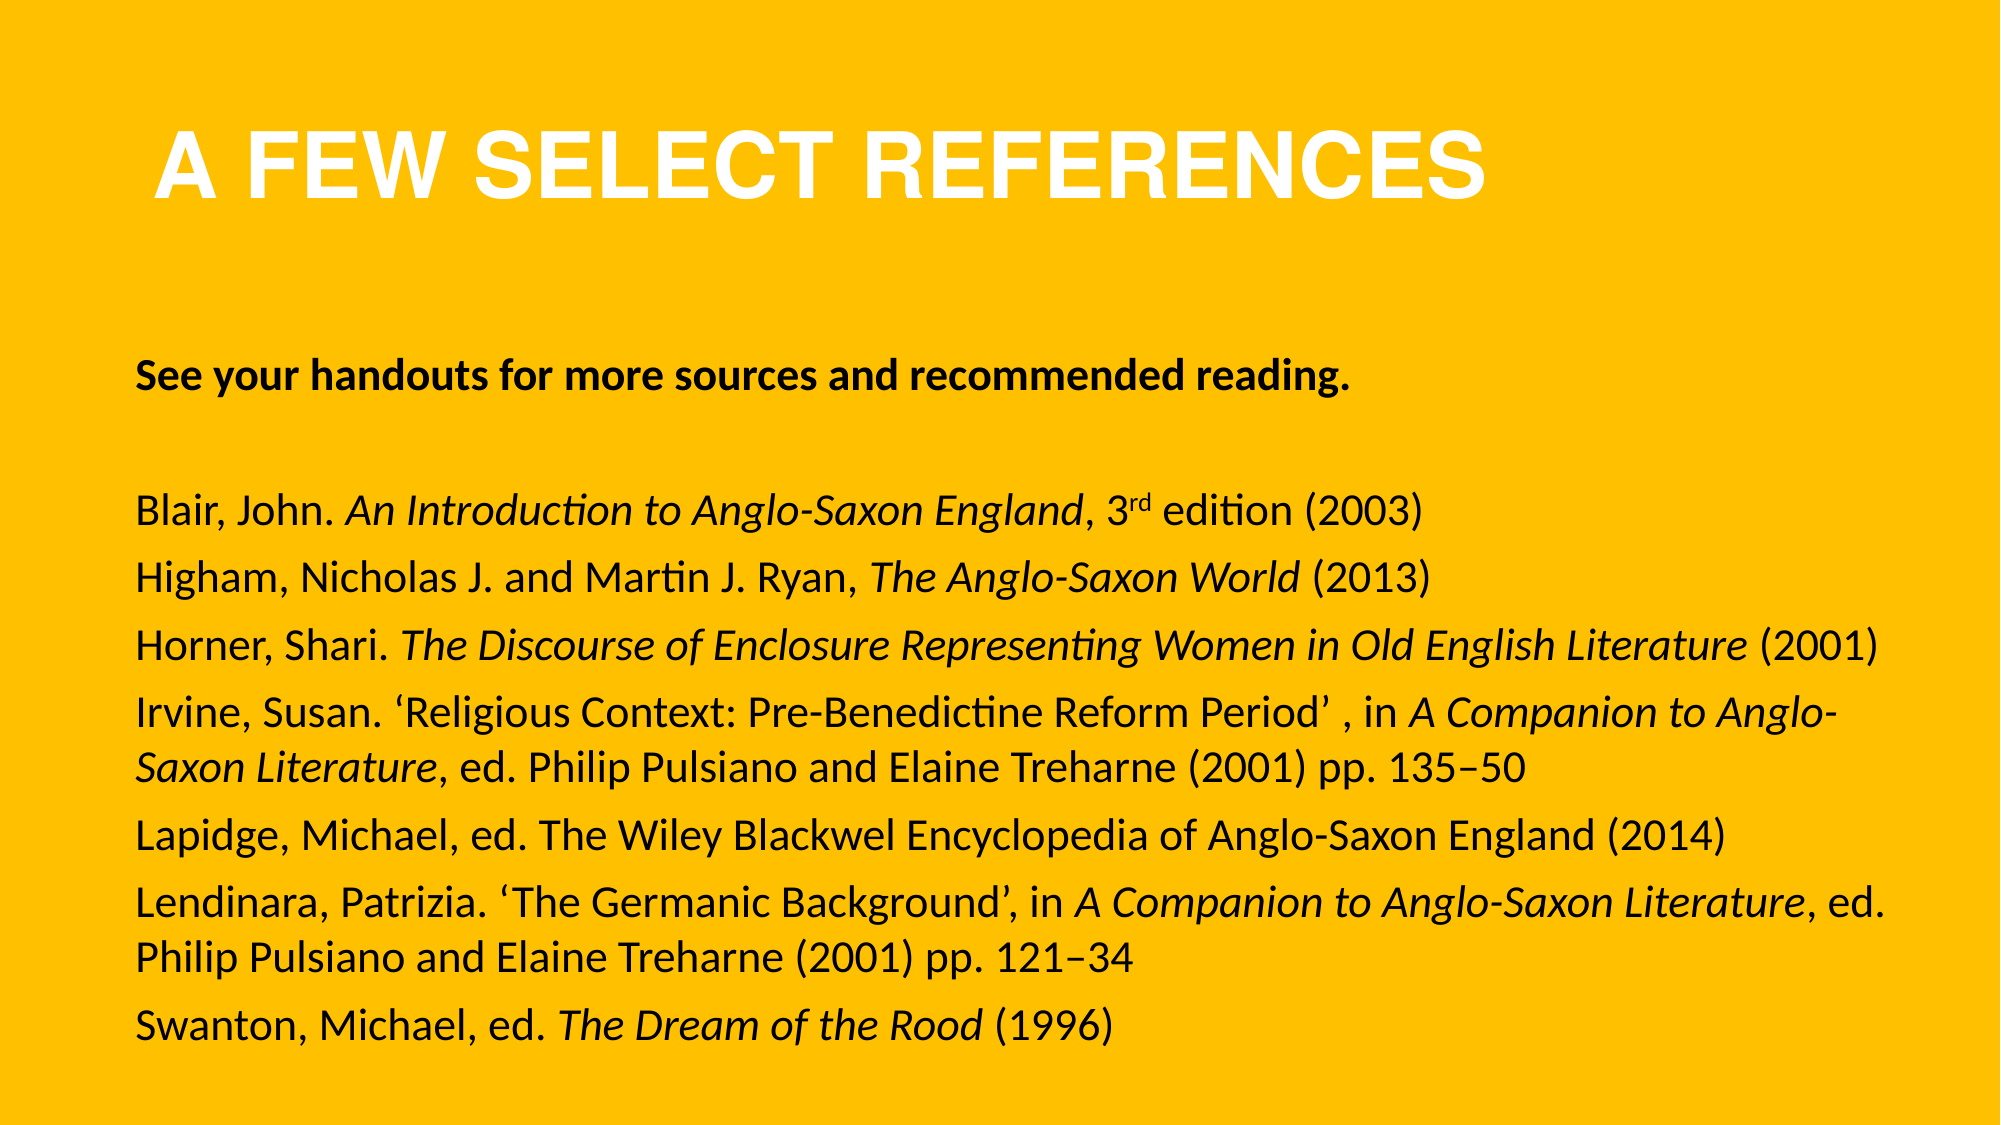

# A FEW SELECT REFERENCES
See your handouts for more sources and recommended reading.

Blair, John. An Introduction to Anglo-Saxon England, 3rd edition (2003)
Higham, Nicholas J. and Martin J. Ryan, The Anglo-Saxon World (2013)
Horner, Shari. The Discourse of Enclosure Representing Women in Old English Literature (2001)
Irvine, Susan. ‘Religious Context: Pre-Benedictine Reform Period’ , in A Companion to Anglo-Saxon Literature, ed. Philip Pulsiano and Elaine Treharne (2001) pp. 135–50
Lapidge, Michael, ed. The Wiley Blackwel Encyclopedia of Anglo-Saxon England (2014)
Lendinara, Patrizia. ‘The Germanic Background’, in A Companion to Anglo-Saxon Literature, ed. Philip Pulsiano and Elaine Treharne (2001) pp. 121–34
Swanton, Michael, ed. The Dream of the Rood (1996)